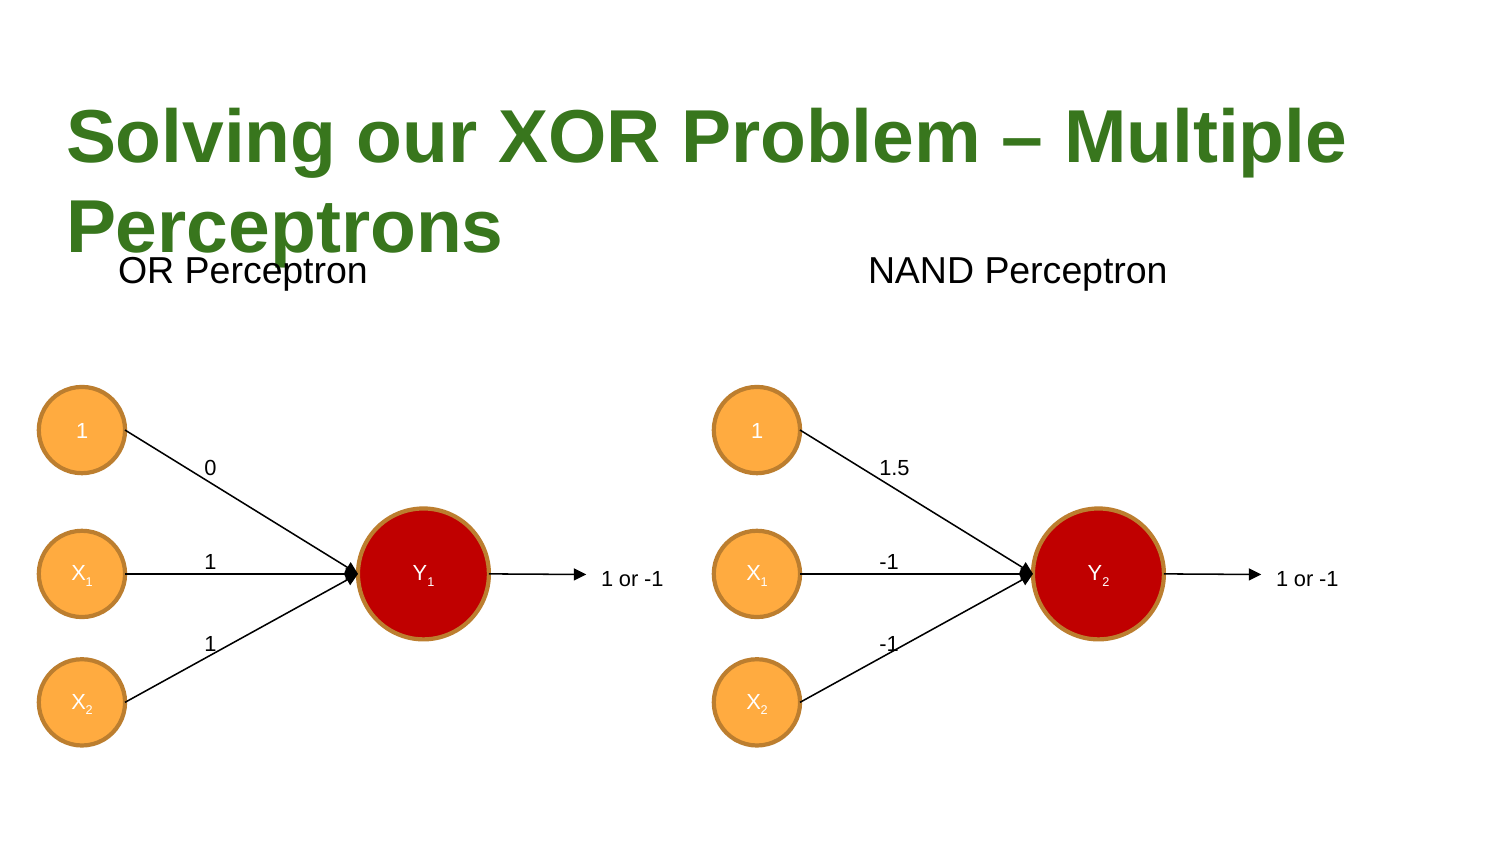

# Solving our XOR Problem – Multiple Perceptrons
OR Perceptron				NAND Perceptron
1
0
Y1
X1
1
1 or -1
1
X2
1
1.5
Y2
X1
-1
1 or -1
-1
X2